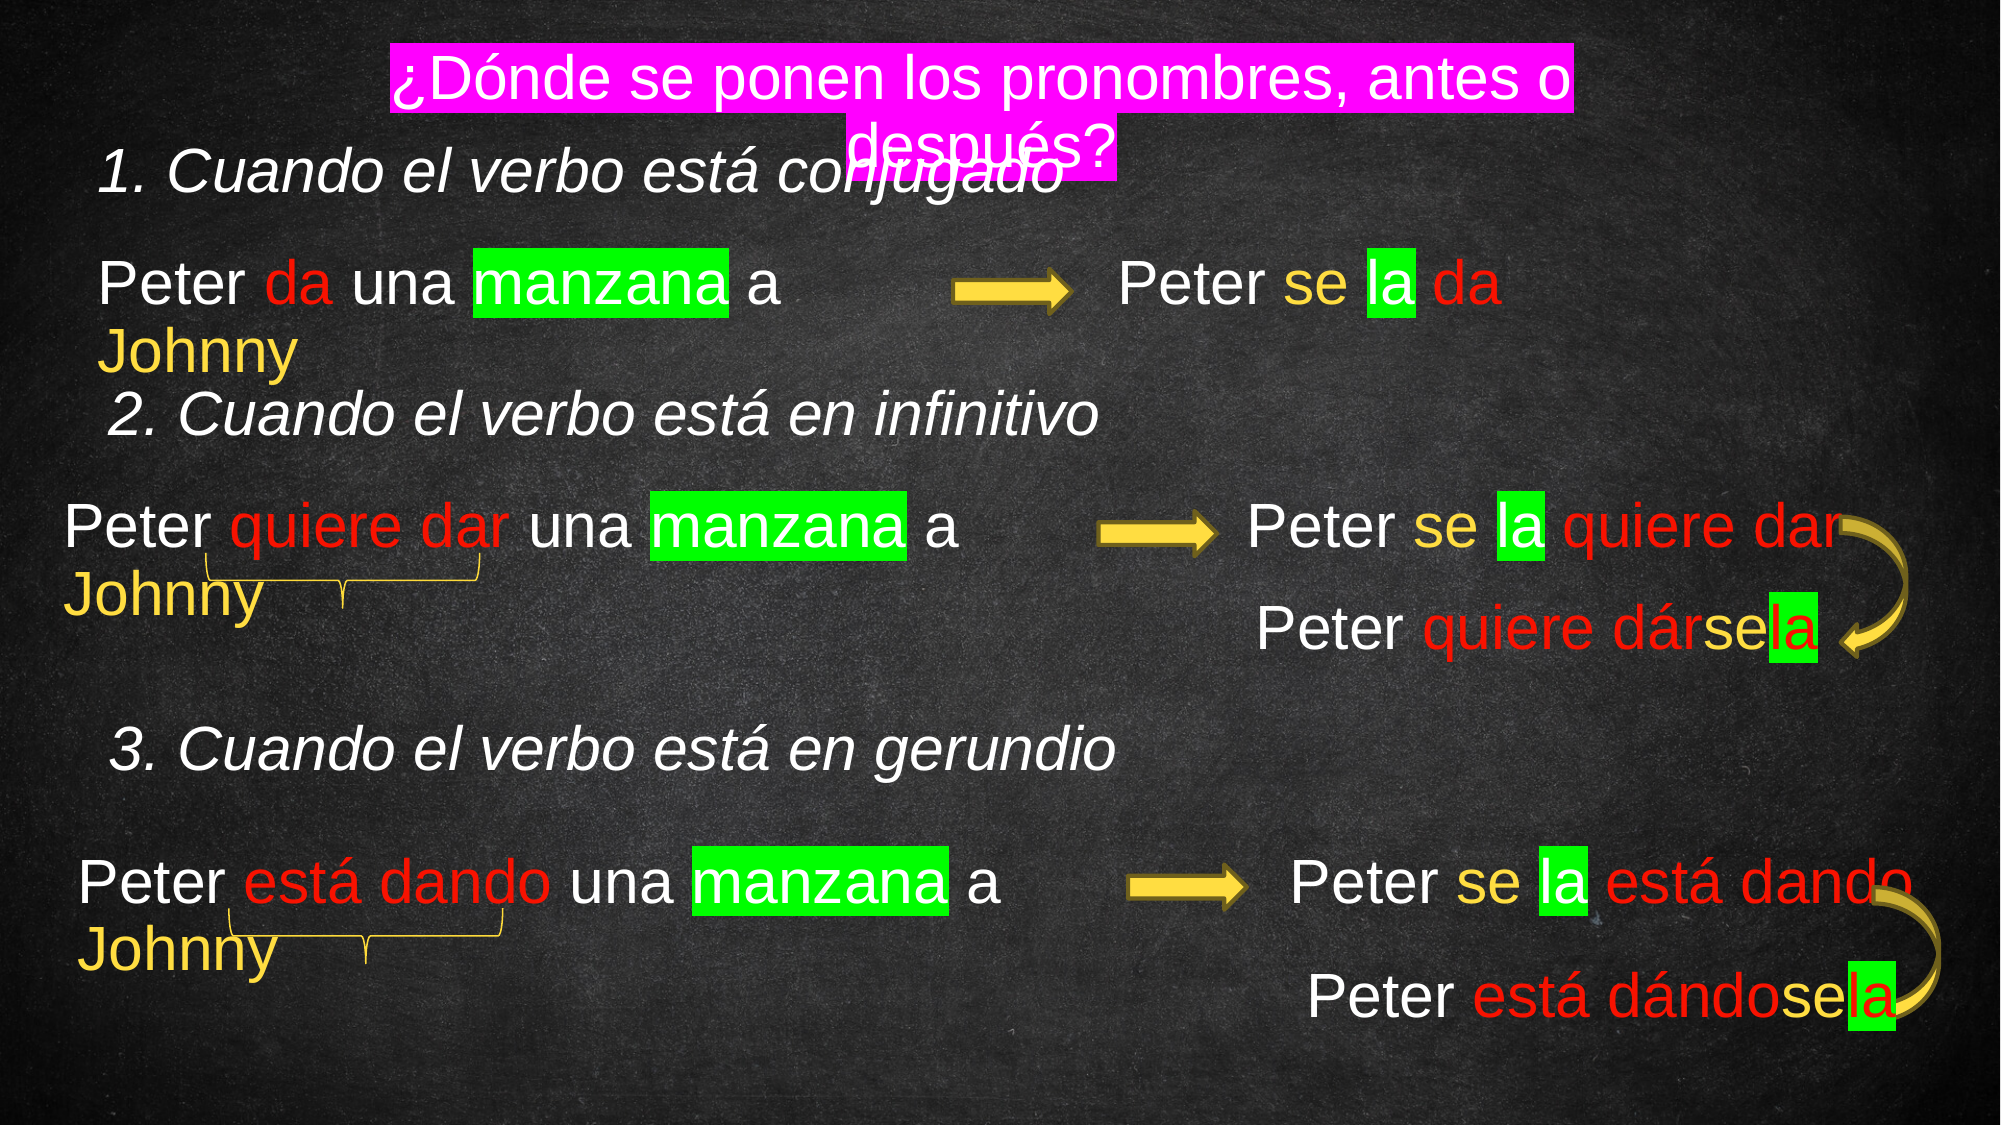

¿Dónde se ponen los pronombres, antes o después?
1. Cuando el verbo está conjugado
Peter da una manzana a Johnny
Peter se la da

2. Cuando el verbo está en infinitivo

Peter quiere dar una manzana a Johnny
Peter se la quiere dar

Peter quiere dársela
3. Cuando el verbo está en gerundio

Peter está dando una manzana a Johnny
Peter se la está dando

Peter está dándosela